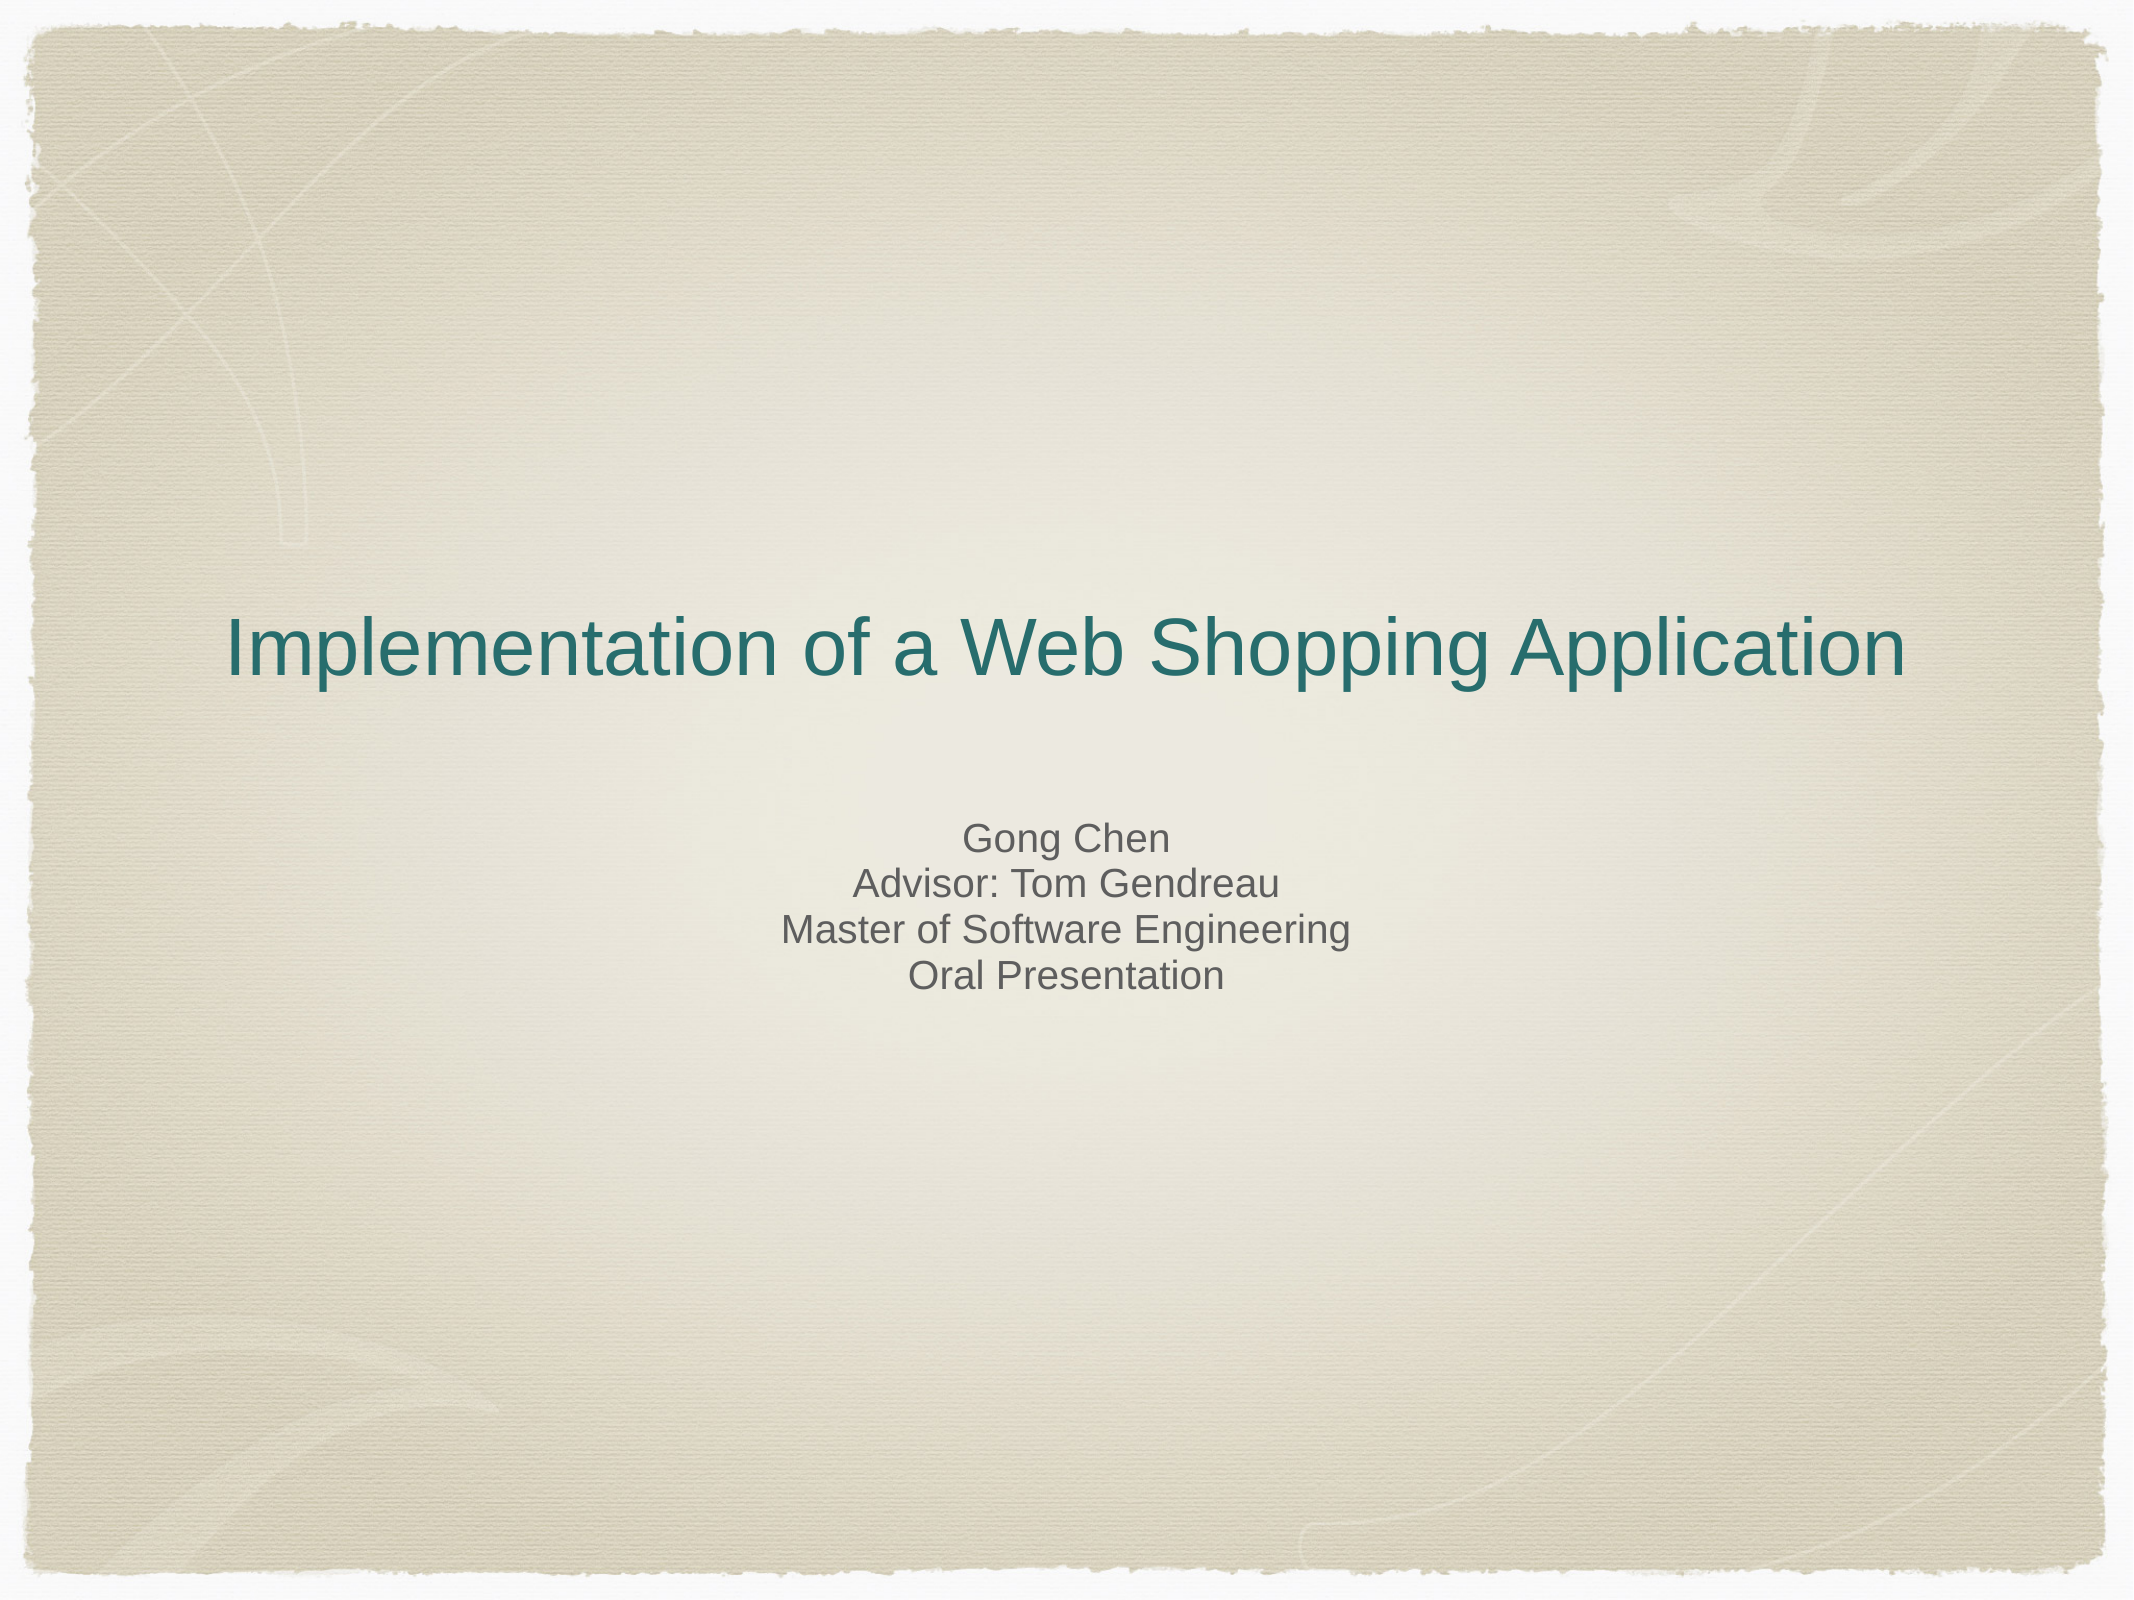

# Implementation of a Web Shopping Application

Gong Chen
Advisor: Tom Gendreau
Master of Software Engineering
Oral Presentation